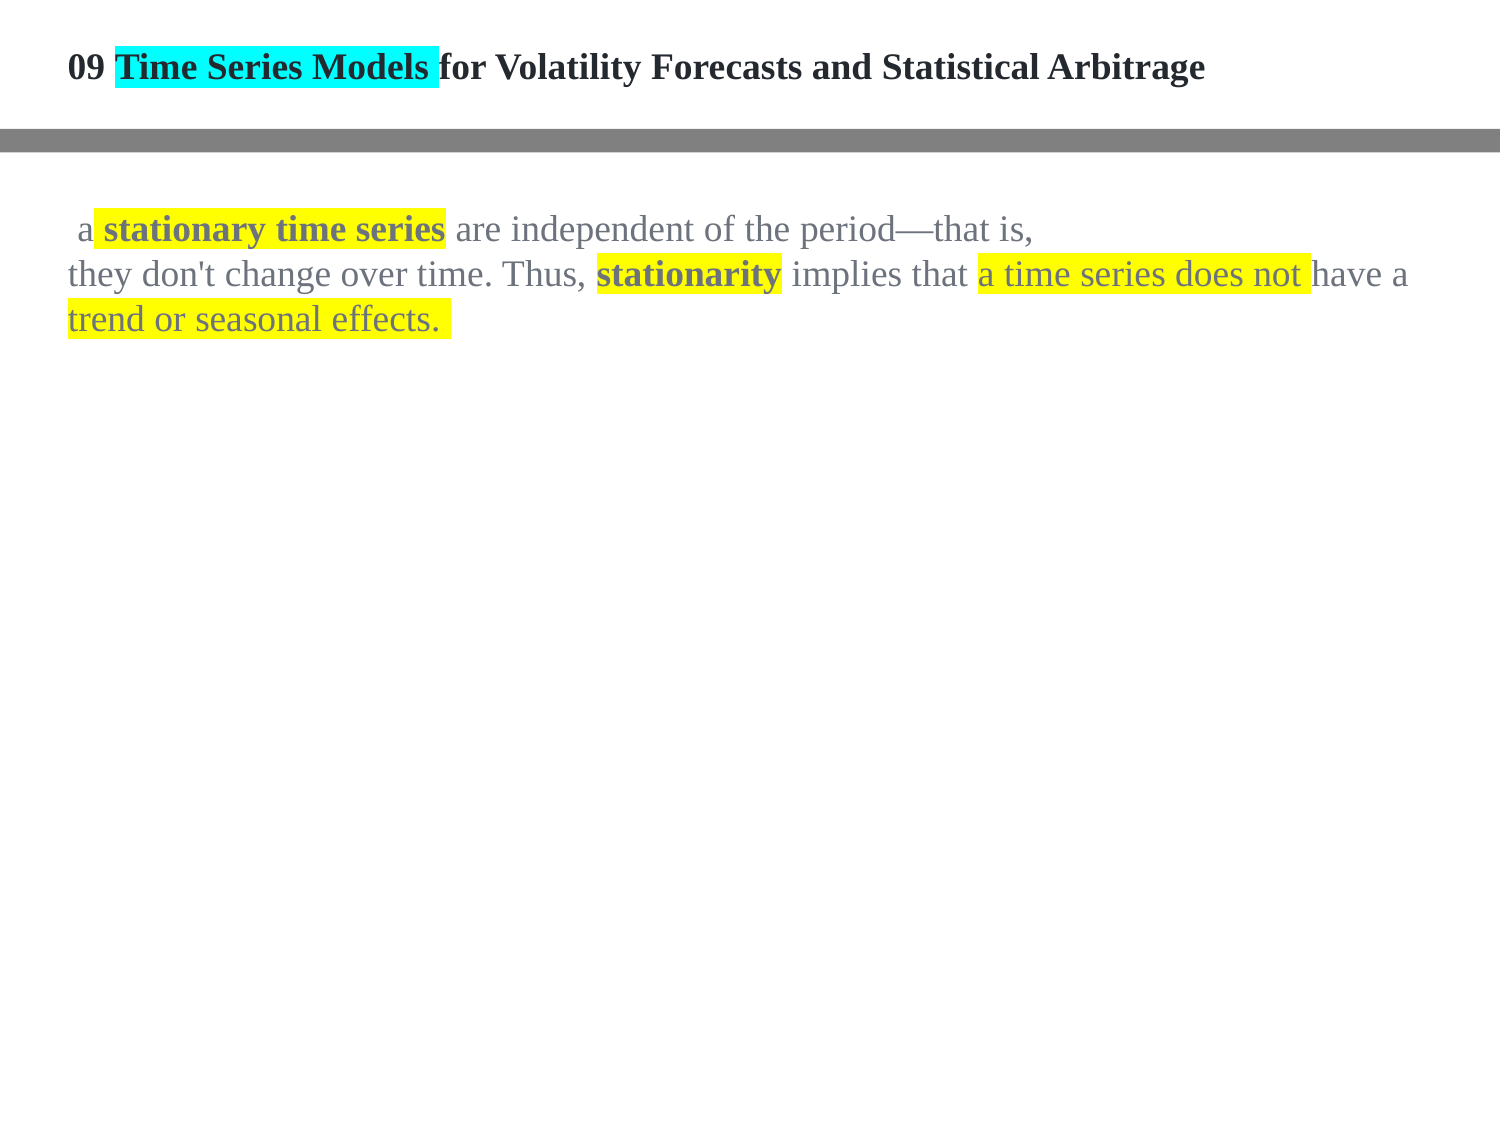

09 Time Series Models for Volatility Forecasts and Statistical Arbitrage

 a stationary time series are independent of the period—that is,
they don't change over time. Thus, stationarity implies that a time series does not have a trend or seasonal effects.